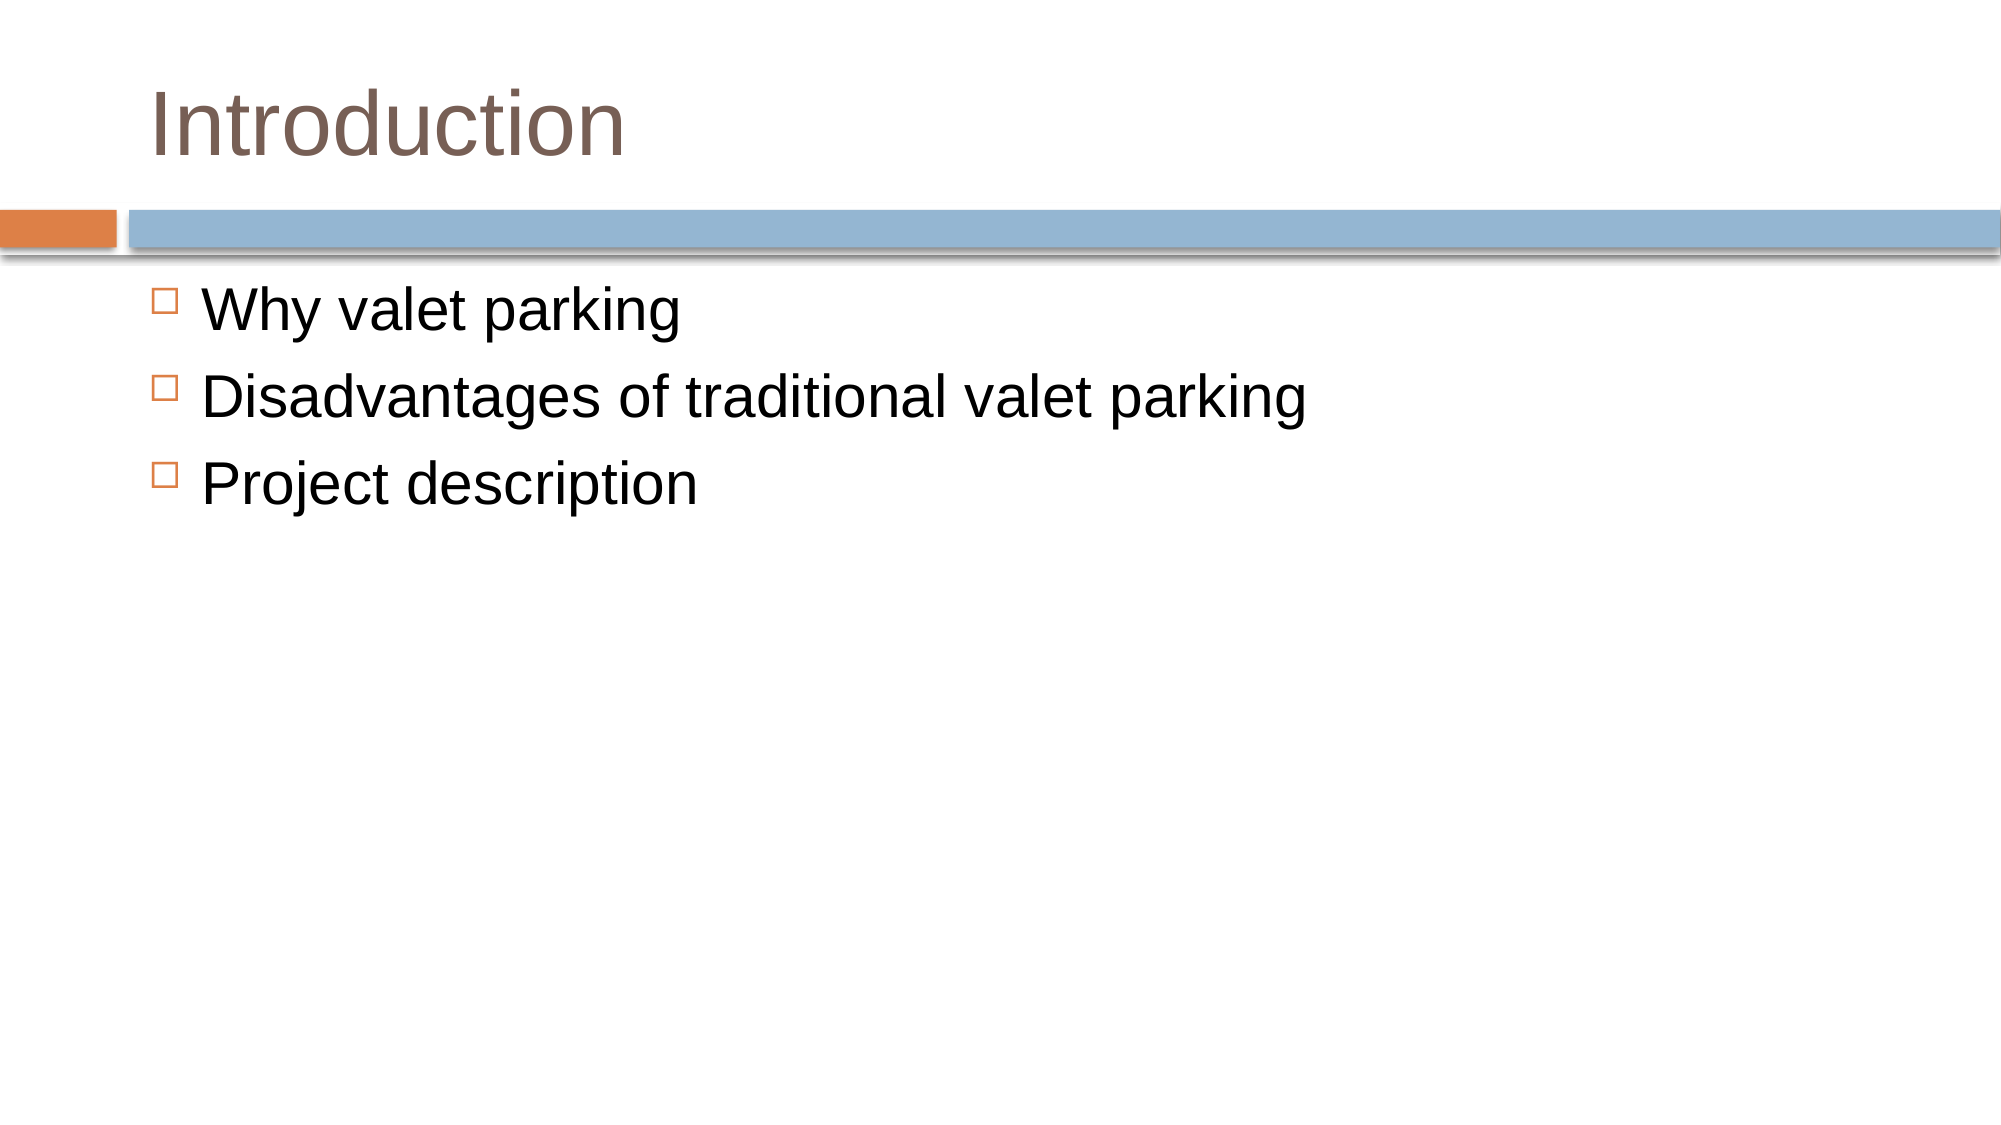

# Introduction
Why valet parking
Disadvantages of traditional valet parking
Project description